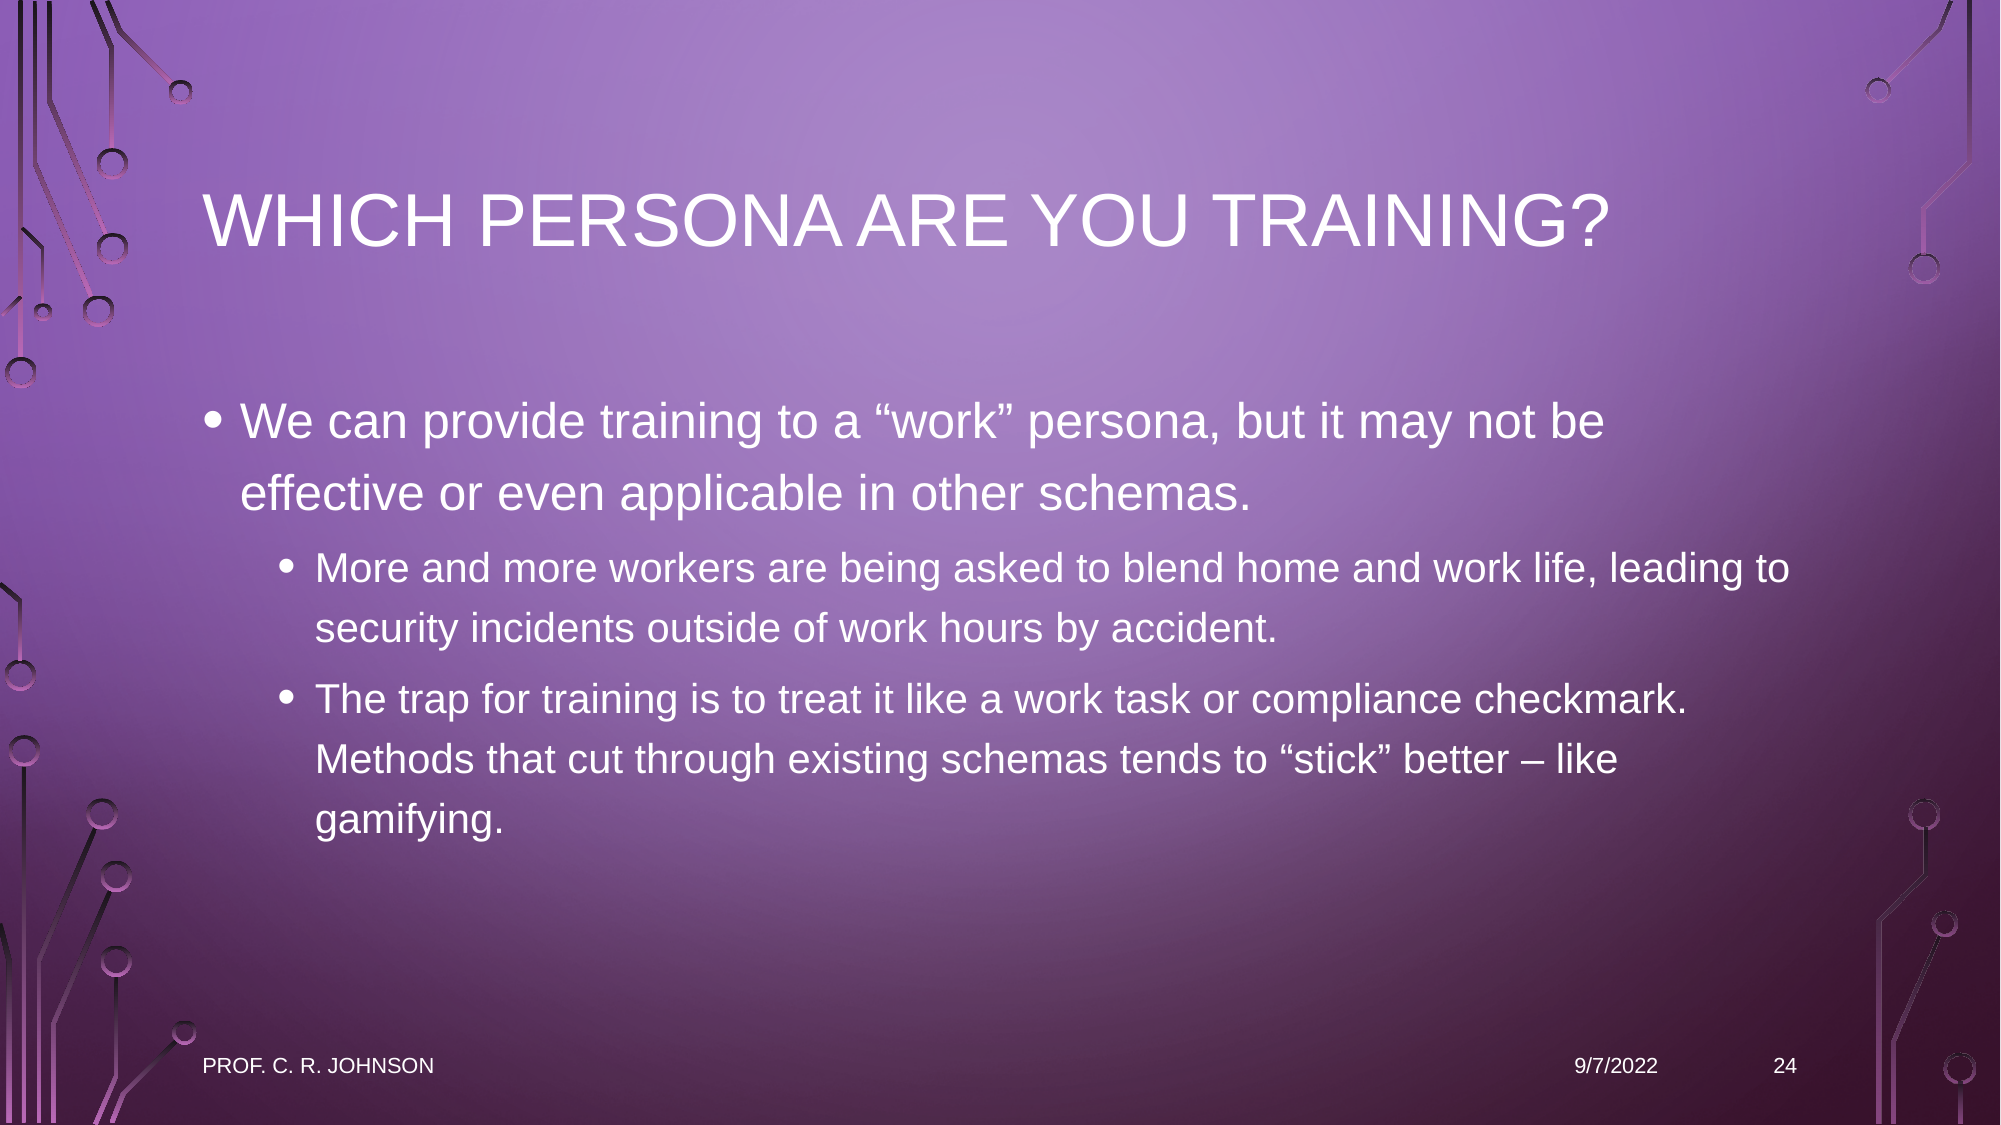

# Which persona are you training?
We can provide training to a “work” persona, but it may not be effective or even applicable in other schemas.
More and more workers are being asked to blend home and work life, leading to security incidents outside of work hours by accident.
The trap for training is to treat it like a work task or compliance checkmark. Methods that cut through existing schemas tends to “stick” better – like gamifying.

Prof. C. R. Johnson
9/7/2022
24